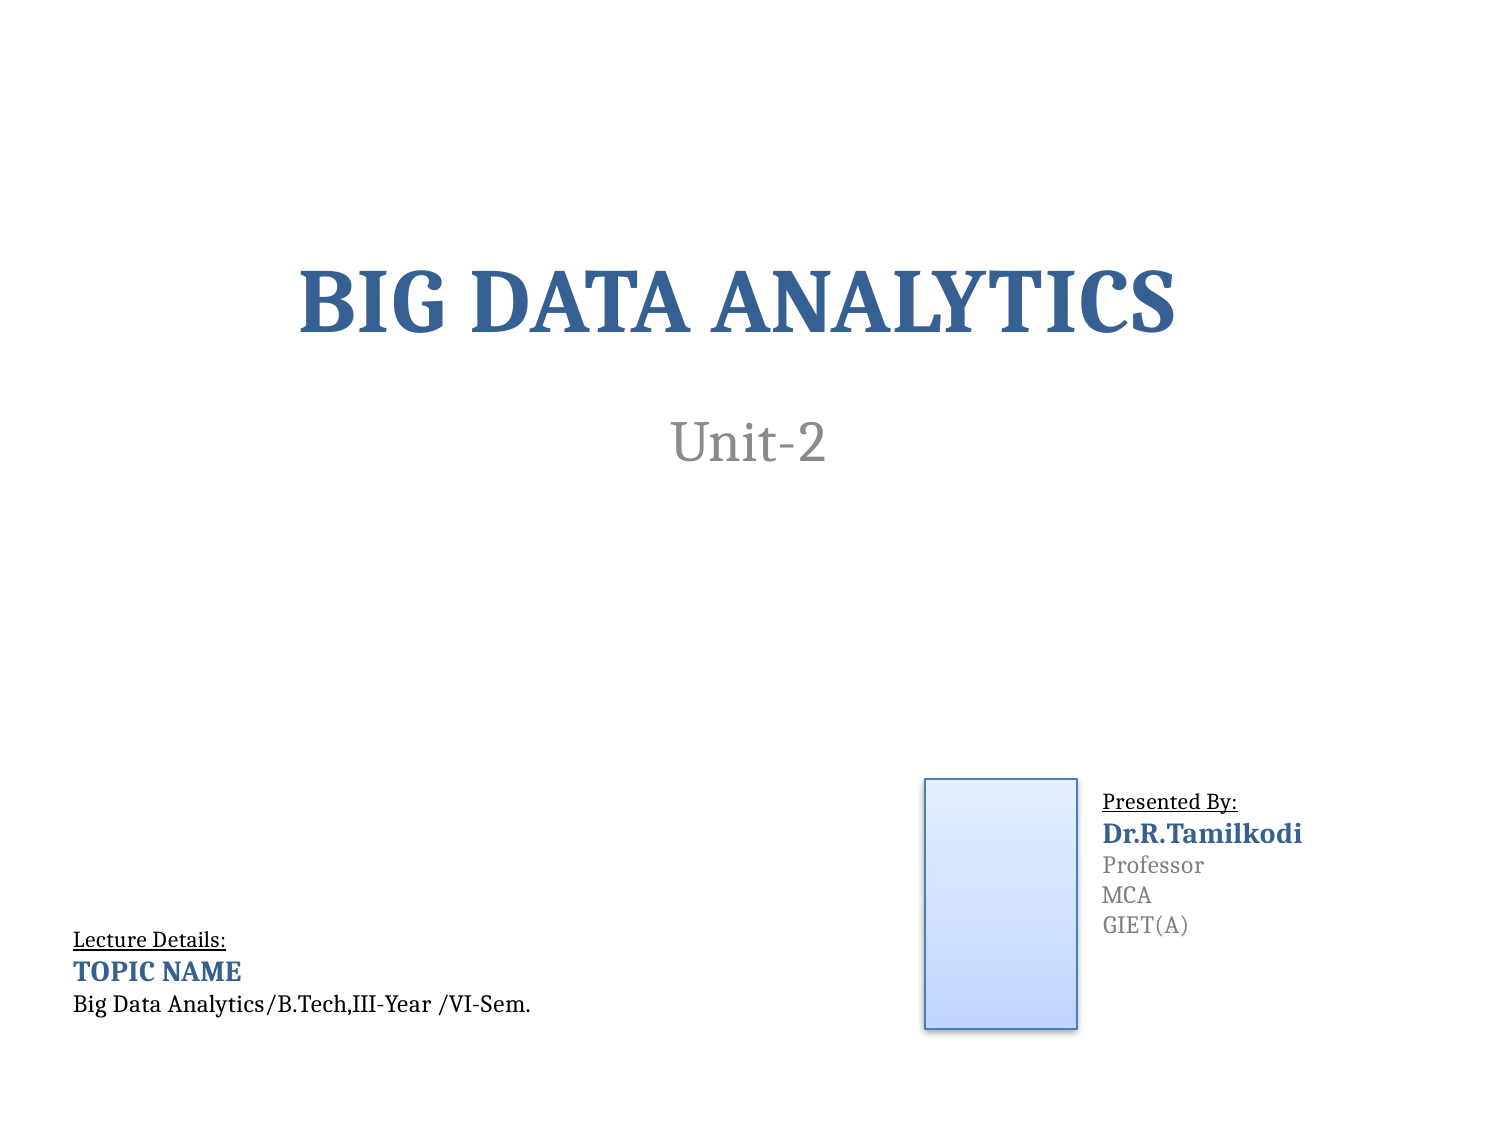

# BIG DATA ANALYTICS
Unit-2

Presented By:
Dr.R.Tamilkodi
Professor
MCA
GIET(A)
Lecture Details:
TOPIC NAME
Big Data Analytics/B.Tech,III-Year /VI-Sem.